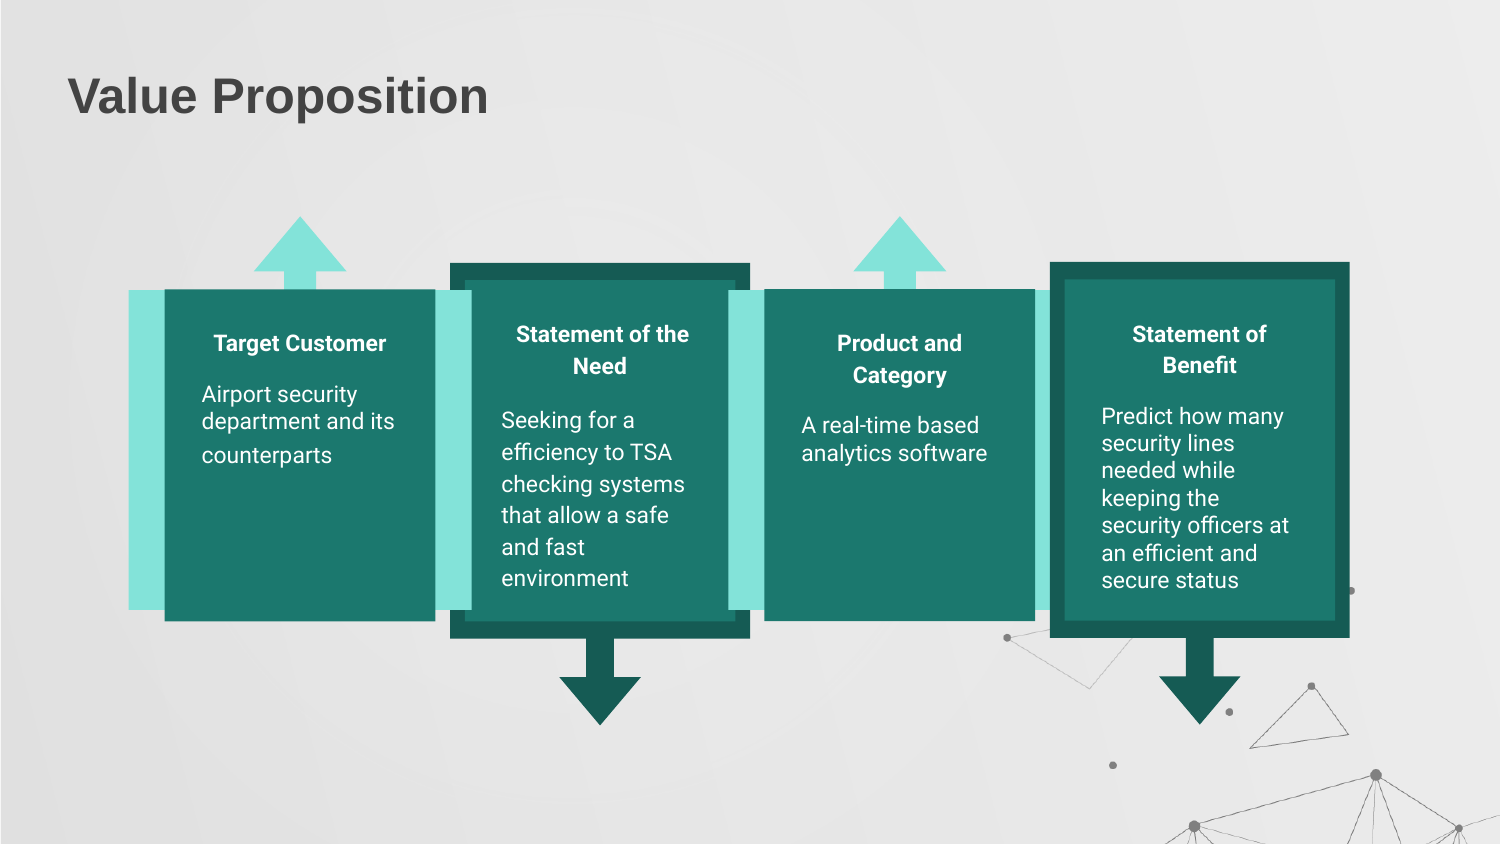

# Value Proposition

Product and Category

A real-time based analytics software

Target Customer

Airport security department and its counterparts

Statement of Benefit

Predict how many security lines needed while keeping the security officers at an efficient and secure status

 Statement of the Need

Seeking for a efficiency to TSA checking systems that allow a safe and fast environment